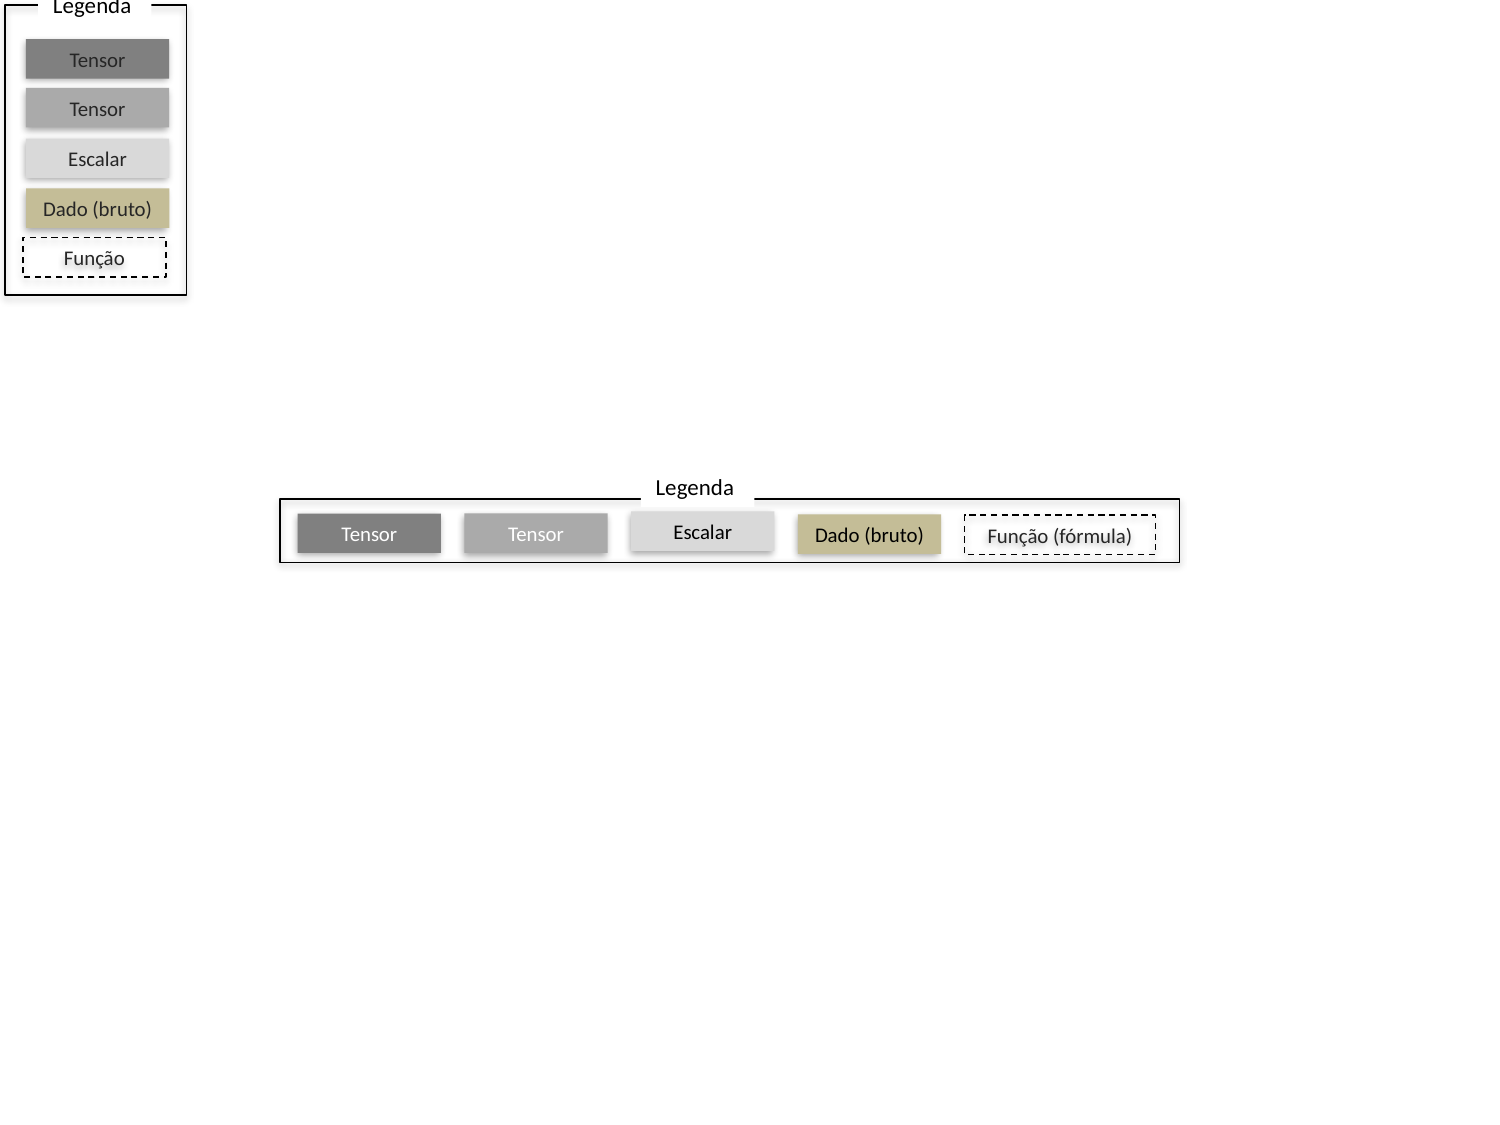

Legenda

Tensor
Tensor
Escalar
Dado (bruto)
Função
Legenda

Escalar
Tensor
Tensor
Dado (bruto)
Função (fórmula)